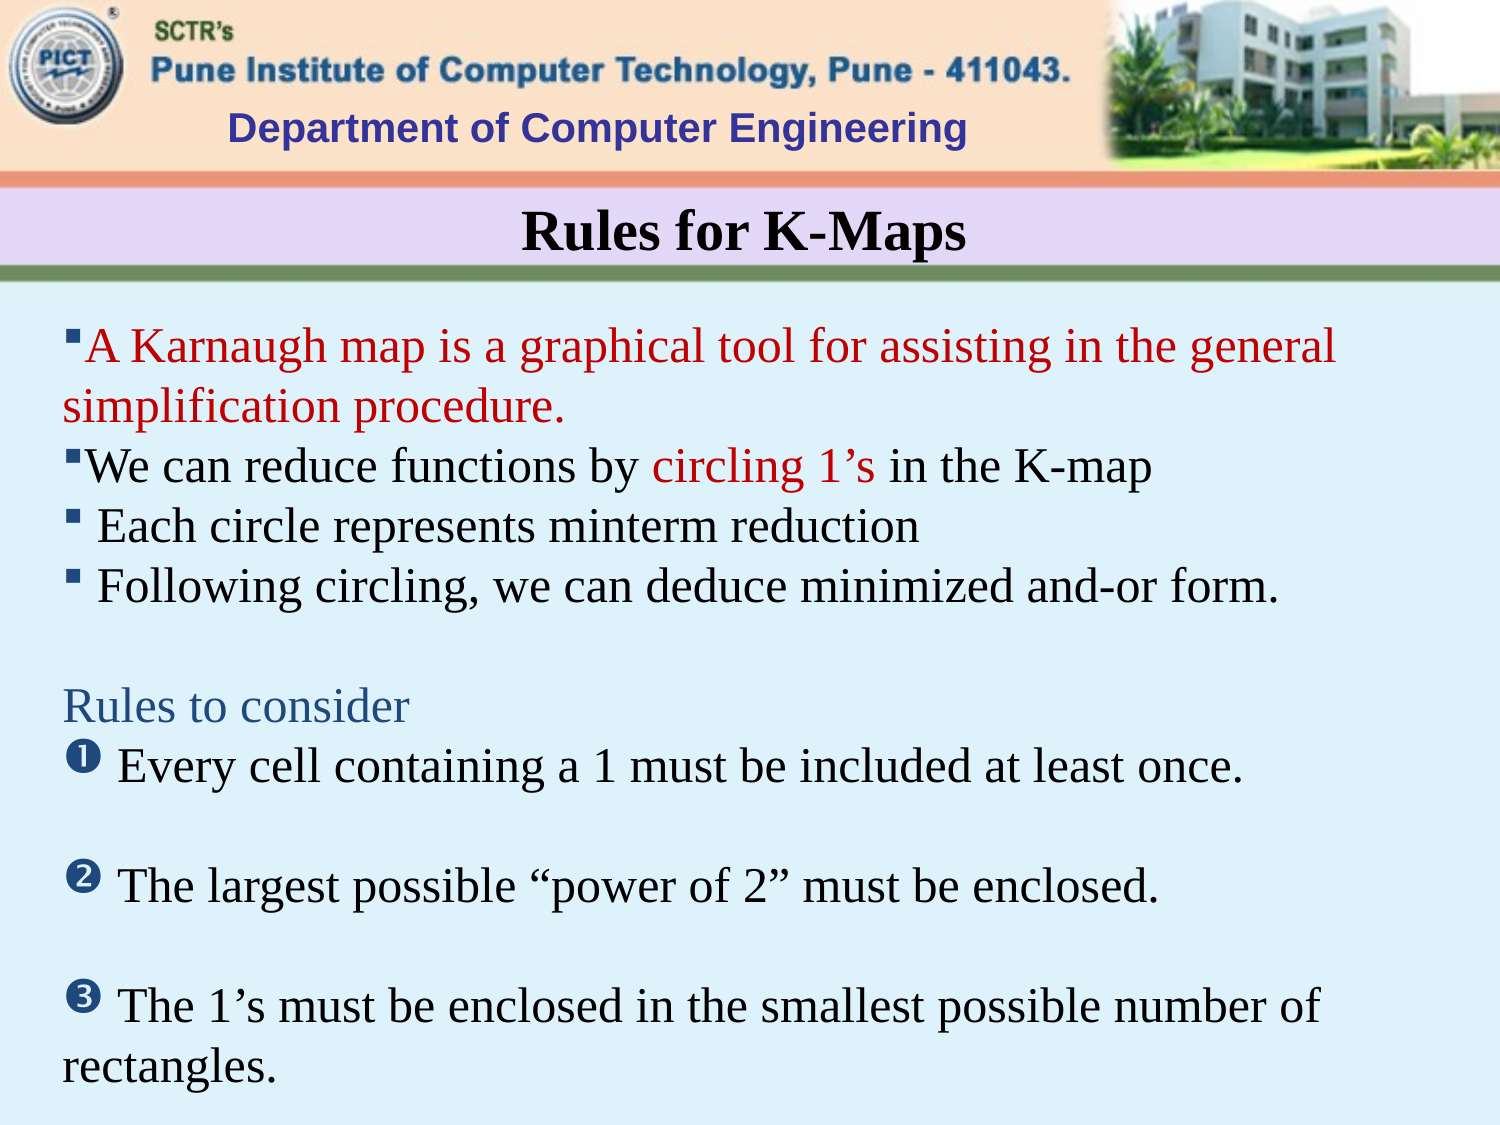

Department of Computer Engineering
# Rules for K-Maps
A Karnaugh map is a graphical tool for assisting in the general simplification procedure.
We can reduce functions by circling 1’s in the K-map
 Each circle represents minterm reduction
 Following circling, we can deduce minimized and-or form.

Rules to consider
 Every cell containing a 1 must be included at least once.

 The largest possible “power of 2” must be enclosed.

 The 1’s must be enclosed in the smallest possible number of rectangles.

    							Example